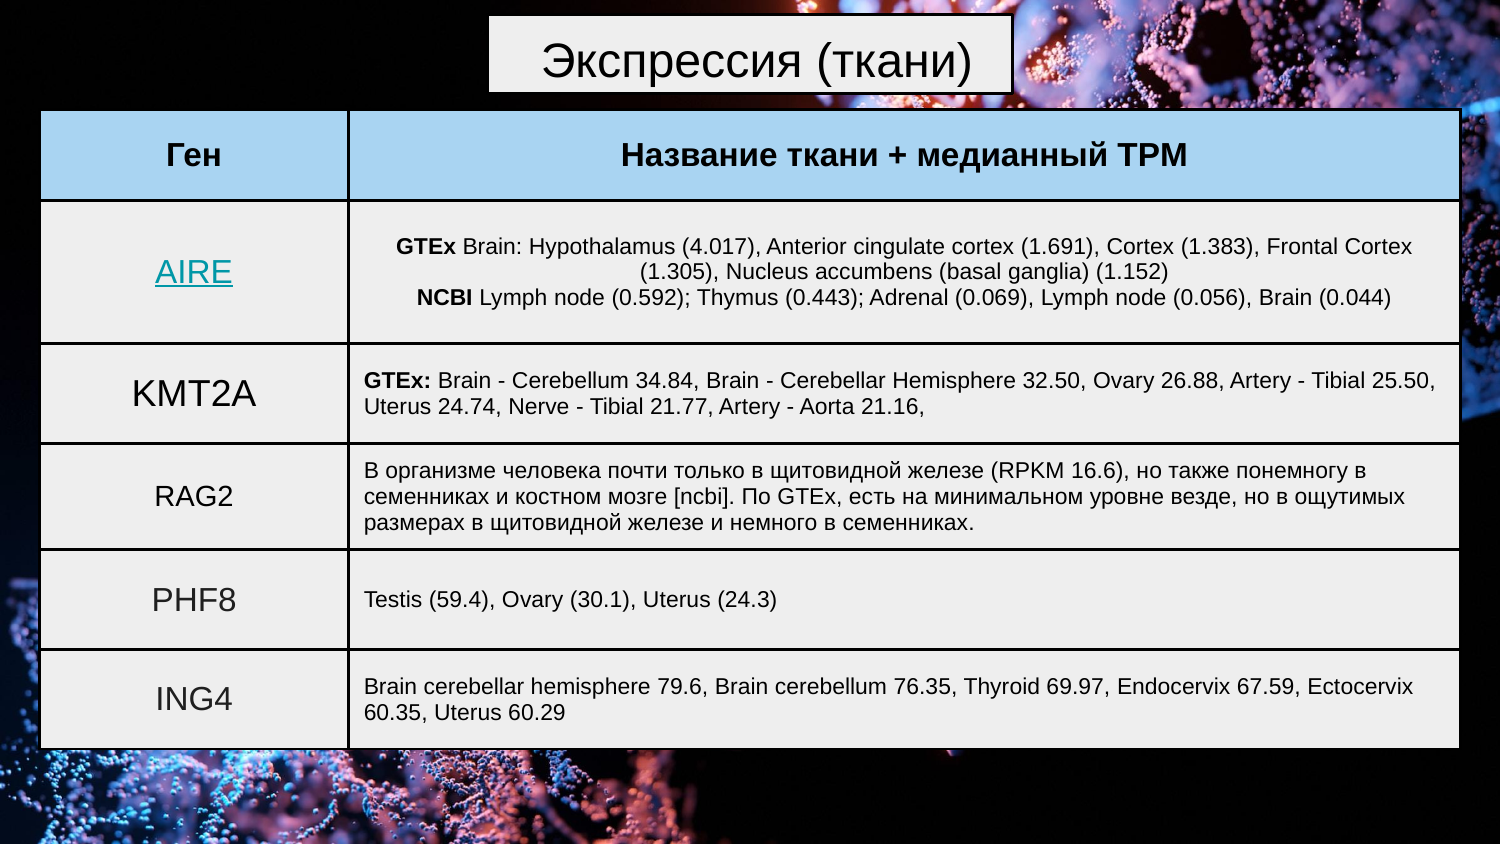

# Экспрессия (ткани)
| Ген | Название ткани + медианный TPM |
| --- | --- |
| AIRE | GTEx Brain: Hypothalamus (4.017), Anterior cingulate cortex (1.691), Cortex (1.383), Frontal Cortex (1.305), Nucleus accumbens (basal ganglia) (1.152) NCBI Lymph node (0.592); Thymus (0.443); Adrenal (0.069), Lymph node (0.056), Brain (0.044) |
| KMT2A | GTEx: Brain - Cerebellum 34.84, Brain - Cerebellar Hemisphere 32.50, Ovary 26.88, Artery - Tibial 25.50, Uterus 24.74, Nerve - Tibial 21.77, Artery - Aorta 21.16, |
| RAG2 | В организме человека почти только в щитовидной железе (RPKM 16.6), но также понемногу в семенниках и костном мозге [ncbi]. По GTEx, есть на минимальном уровне везде, но в ощутимых размерах в щитовидной железе и немного в семенниках. |
| PHF8 | Testis (59.4), Ovary (30.1), Uterus (24.3) |
| ING4 | Brain cerebellar hemisphere 79.6, Brain cerebellum 76.35, Thyroid 69.97, Endocervix 67.59, Ectocervix 60.35, Uterus 60.29 |